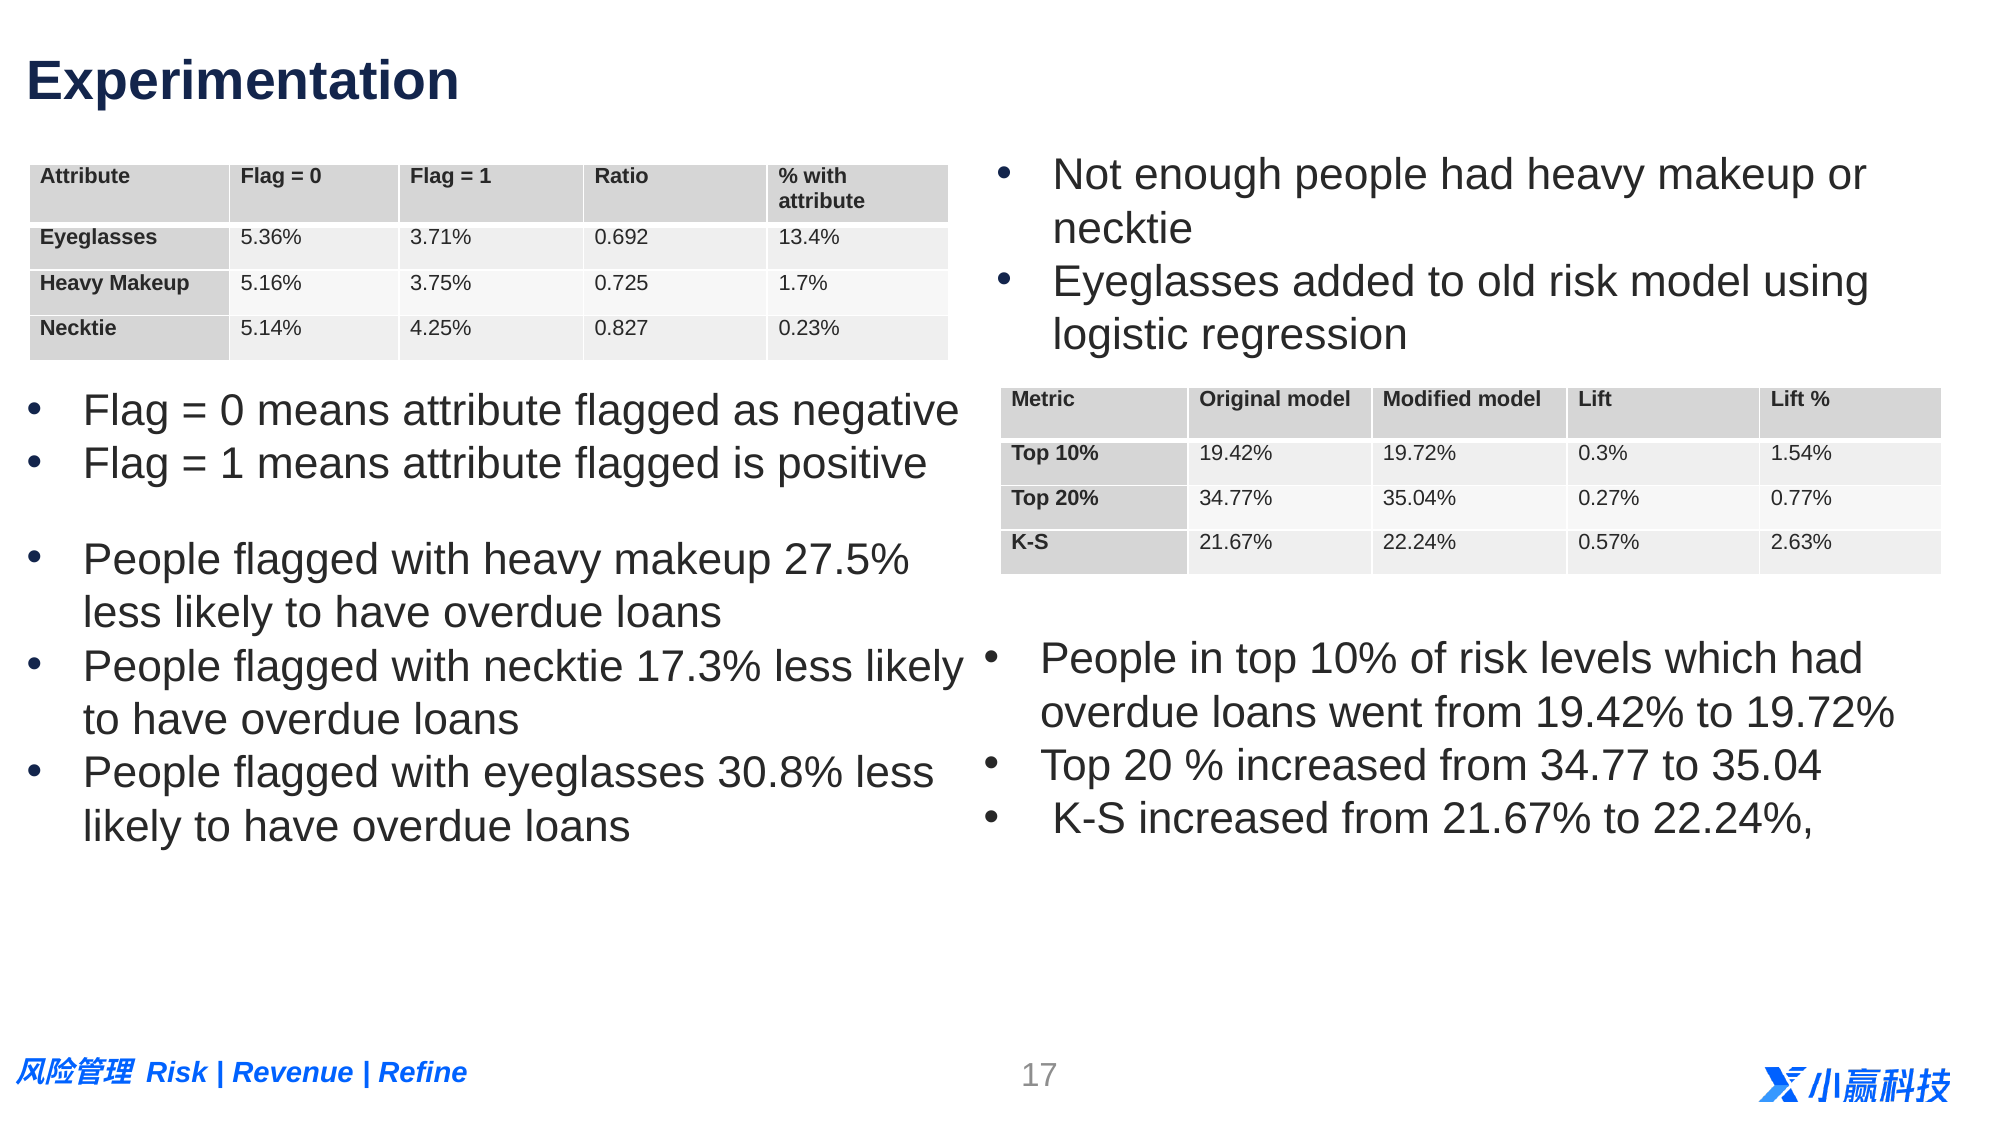

# Experimentation
Not enough people had heavy makeup or necktie
Eyeglasses added to old risk model using logistic regression
| Attribute | Flag = 0 | Flag = 1 | Ratio | % with attribute |
| --- | --- | --- | --- | --- |
| Eyeglasses | 5.36% | 3.71% | 0.692 | 13.4% |
| Heavy Makeup | 5.16% | 3.75% | 0.725 | 1.7% |
| Necktie | 5.14% | 4.25% | 0.827 | 0.23% |
Flag = 0 means attribute flagged as negative
Flag = 1 means attribute flagged is positive
| Metric | Original model | Modified model | Lift | Lift % |
| --- | --- | --- | --- | --- |
| Top 10% | 19.42% | 19.72% | 0.3% | 1.54% |
| Top 20% | 34.77% | 35.04% | 0.27% | 0.77% |
| K-S | 21.67% | 22.24% | 0.57% | 2.63% |
People flagged with heavy makeup 27.5% less likely to have overdue loans
People flagged with necktie 17.3% less likely to have overdue loans
People flagged with eyeglasses 30.8% less likely to have overdue loans

People in top 10% of risk levels which had overdue loans went from 19.42% to 19.72%
Top 20 % increased from 34.77 to 35.04
 K-S increased from 21.67% to 22.24%,
17